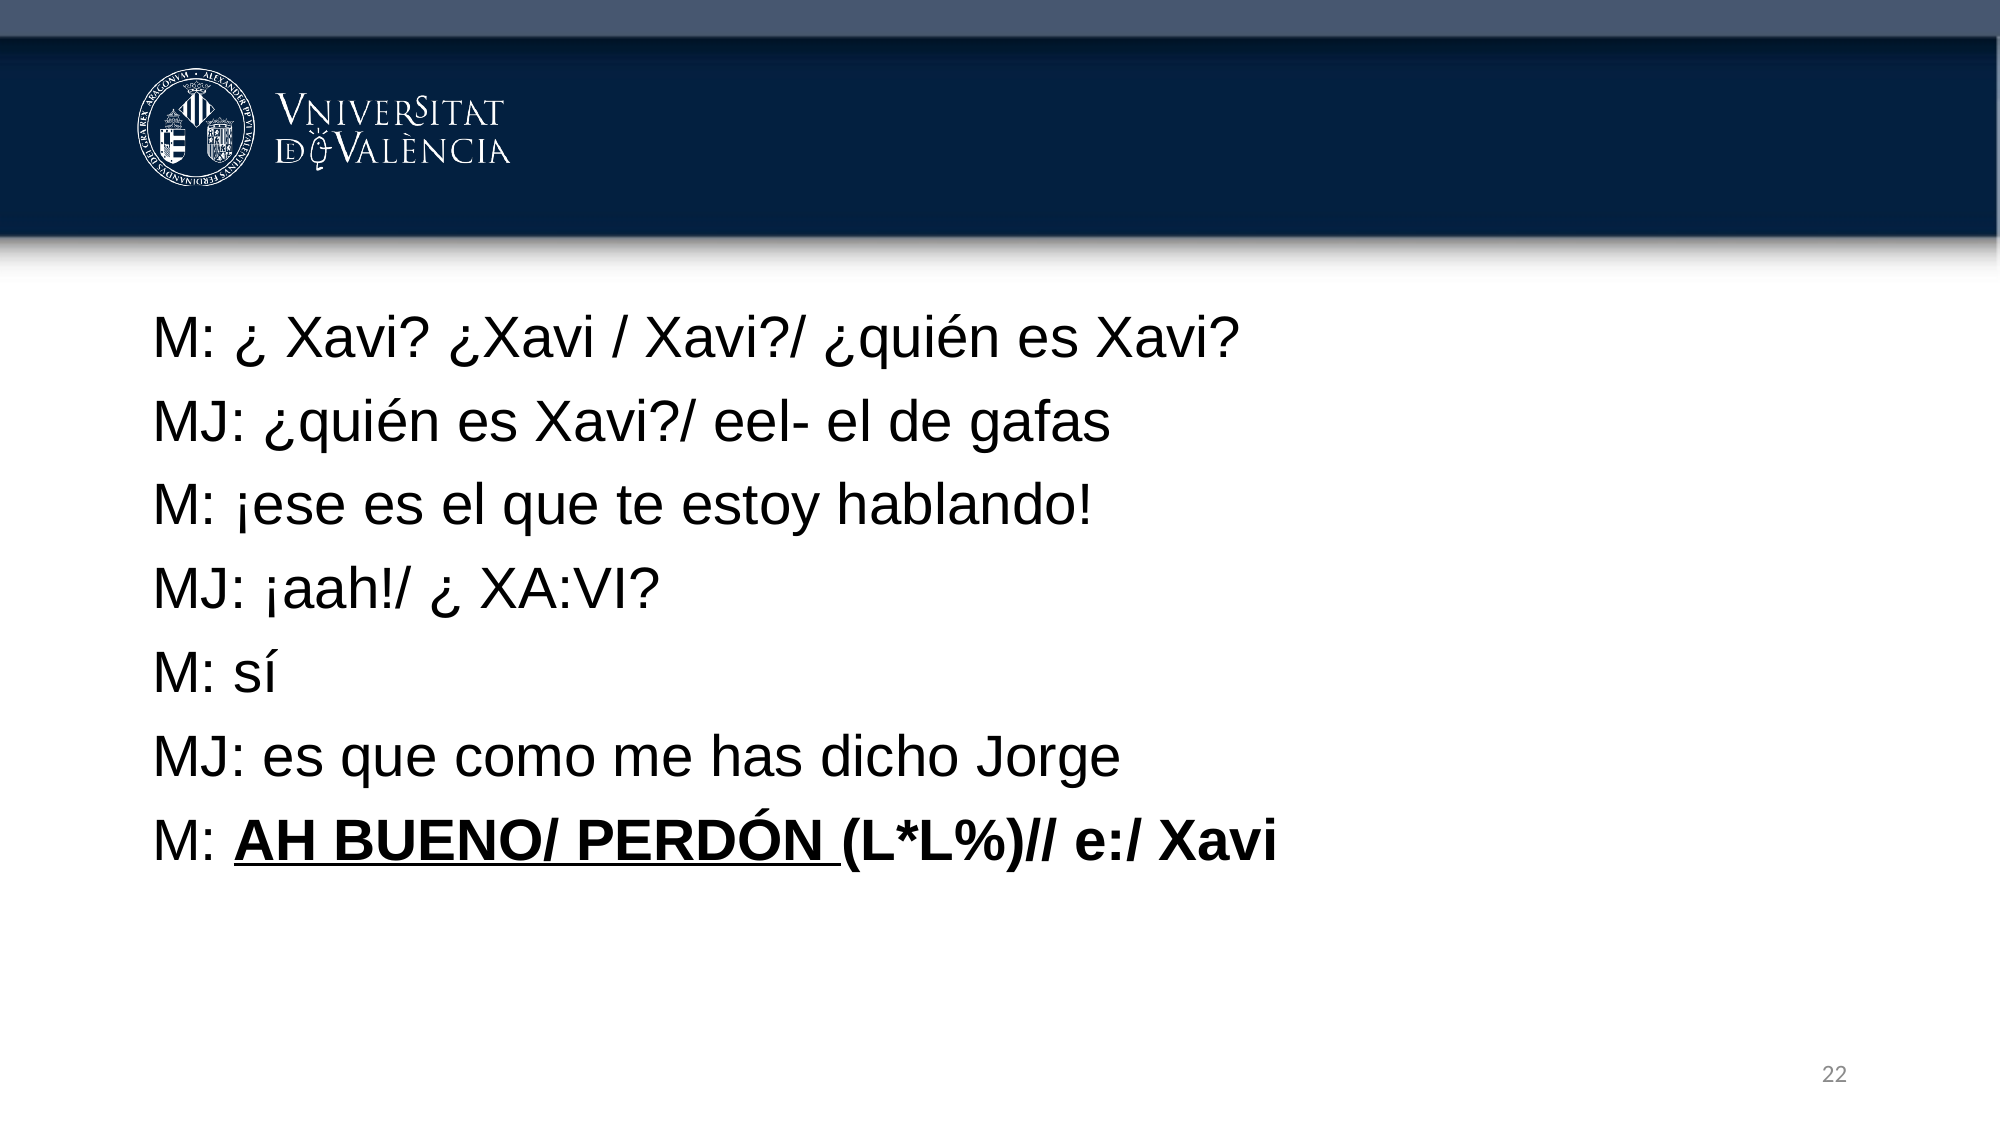

#
M: ¿ Xavi? ¿Xavi / Xavi?/ ¿quién es Xavi?
MJ: ¿quién es Xavi?/ eel- el de gafas
M: ¡ese es el que te estoy hablando!
MJ: ¡aah!/ ¿ XA:VI?
M: sí
MJ: es que como me has dicho Jorge
M: AH BUENO/ PERDÓN (L*L%)// e:/ Xavi

22